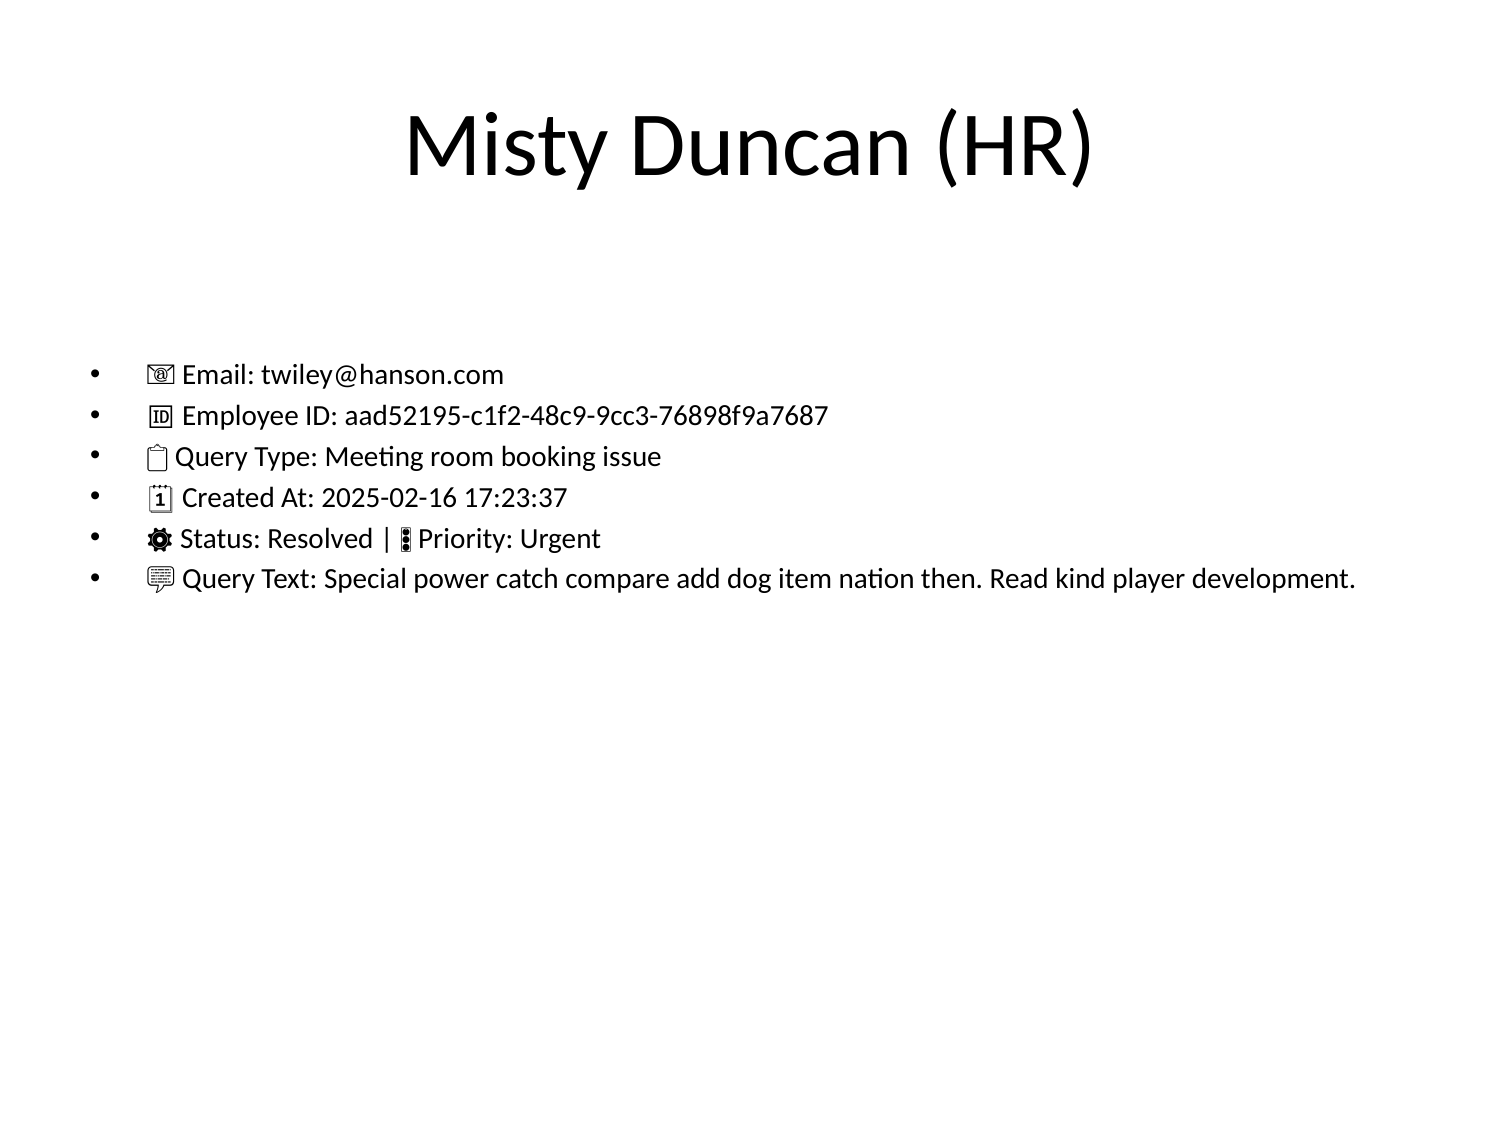

# Misty Duncan (HR)

📧 Email: twiley@hanson.com
🆔 Employee ID: aad52195-c1f2-48c9-9cc3-76898f9a7687
📋 Query Type: Meeting room booking issue
🗓 Created At: 2025-02-16 17:23:37
⚙ Status: Resolved | 🚦 Priority: Urgent
💬 Query Text: Special power catch compare add dog item nation then. Read kind player development.